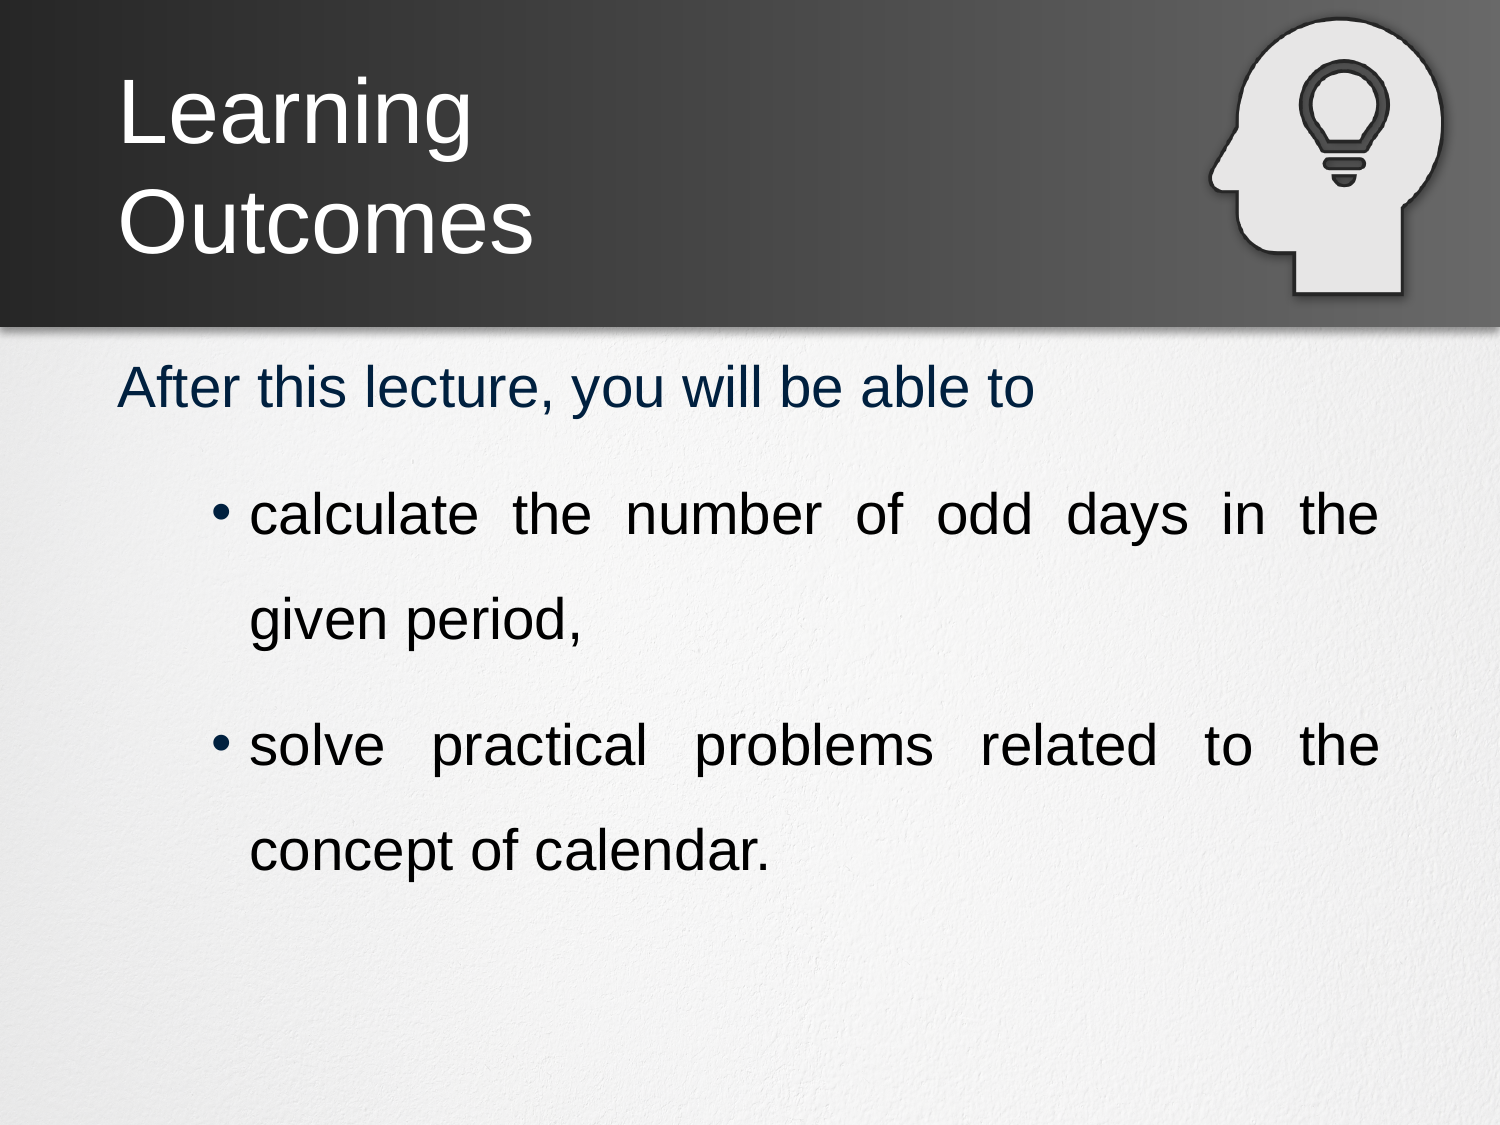

calculate the number of odd days in the given period,
solve practical problems related to the concept of calendar.